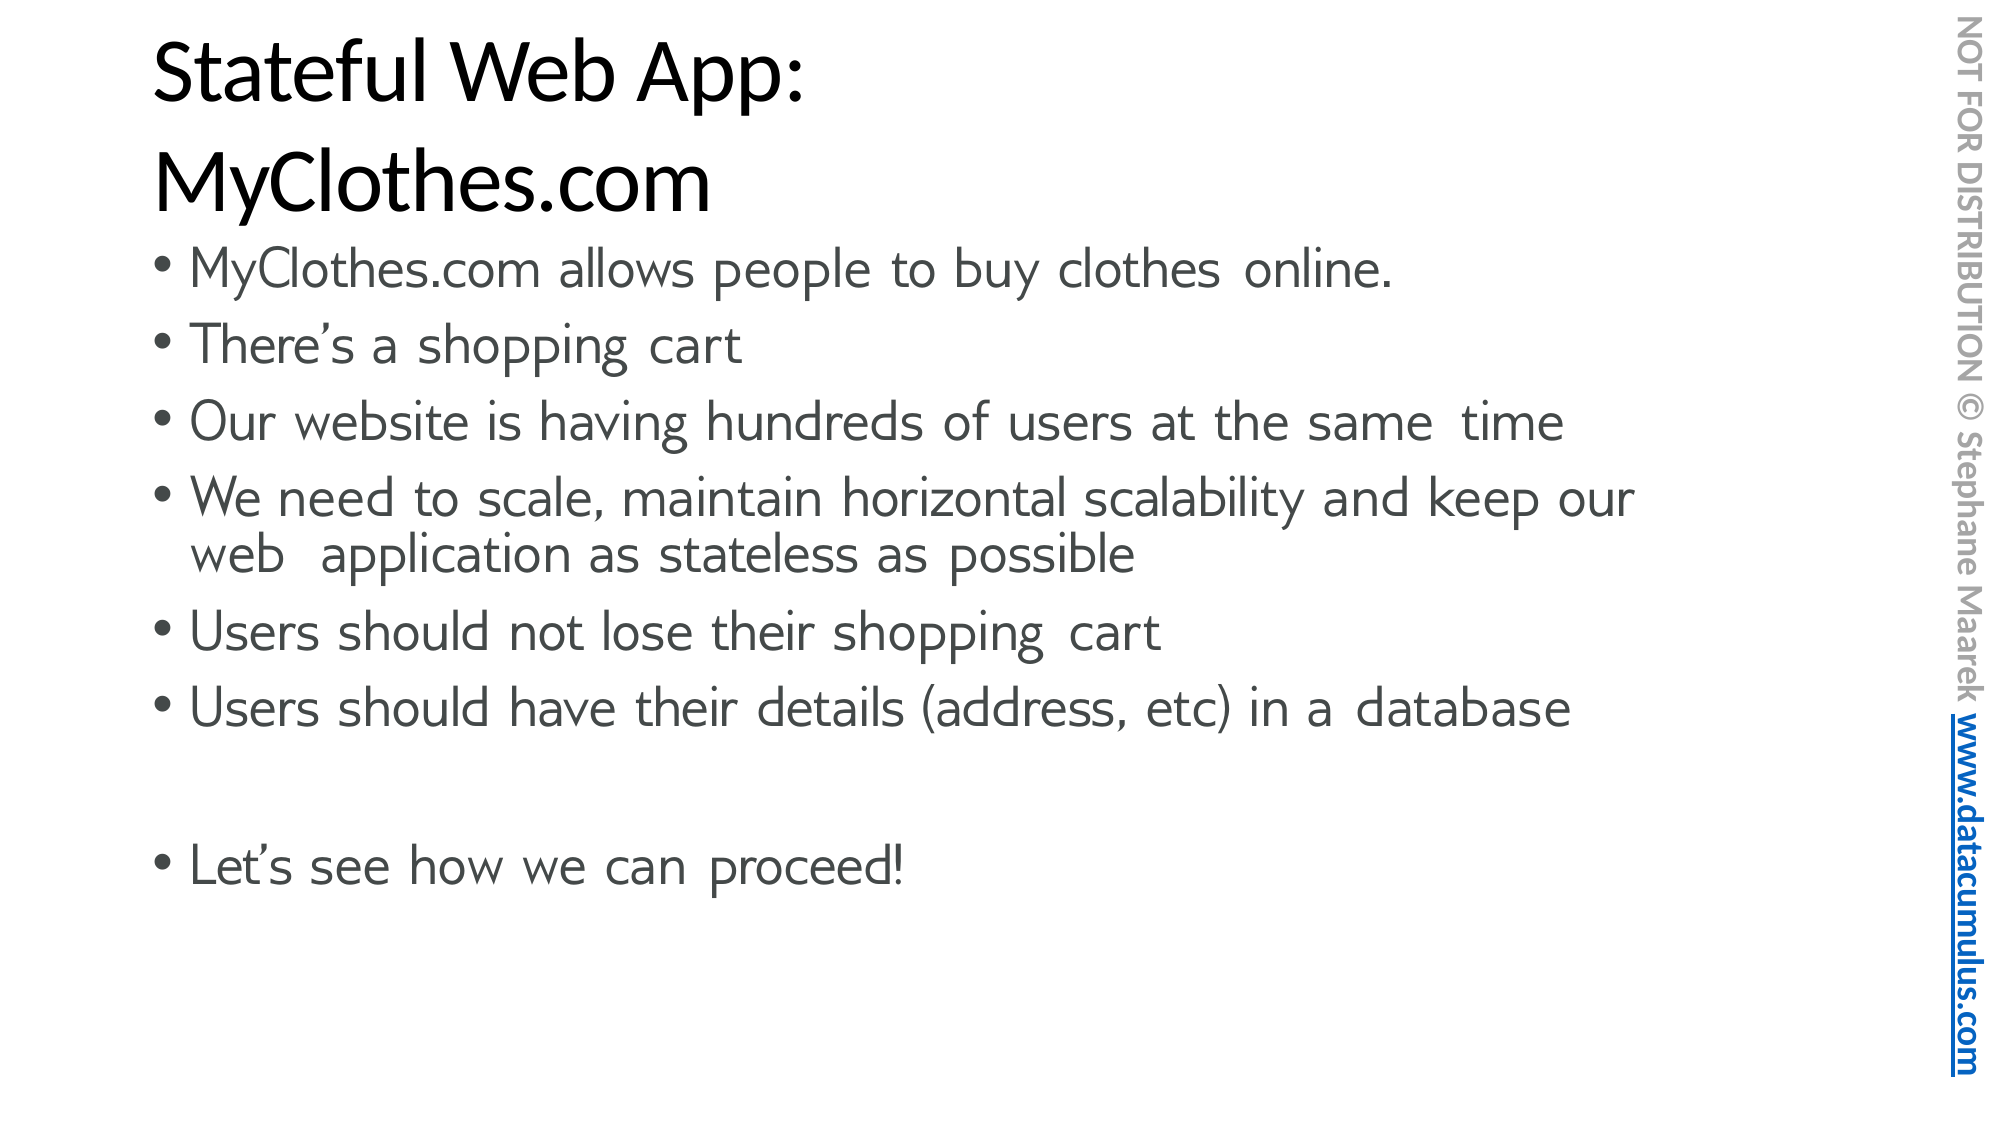

NOT FOR DISTRIBUTION © Stephane Maarek www.datacumulus.com
# Stateful Web App: MyClothes.com
MyClothes.com allows people to buy clothes online.
There’s a shopping cart
Our website is having hundreds of users at the same time
We need to scale, maintain horizontal scalability and keep our web  application as stateless as possible
Users should not lose their shopping cart
Users should have their details (address, etc) in a database

Let’s see how we can proceed!
© Stephane Maarek